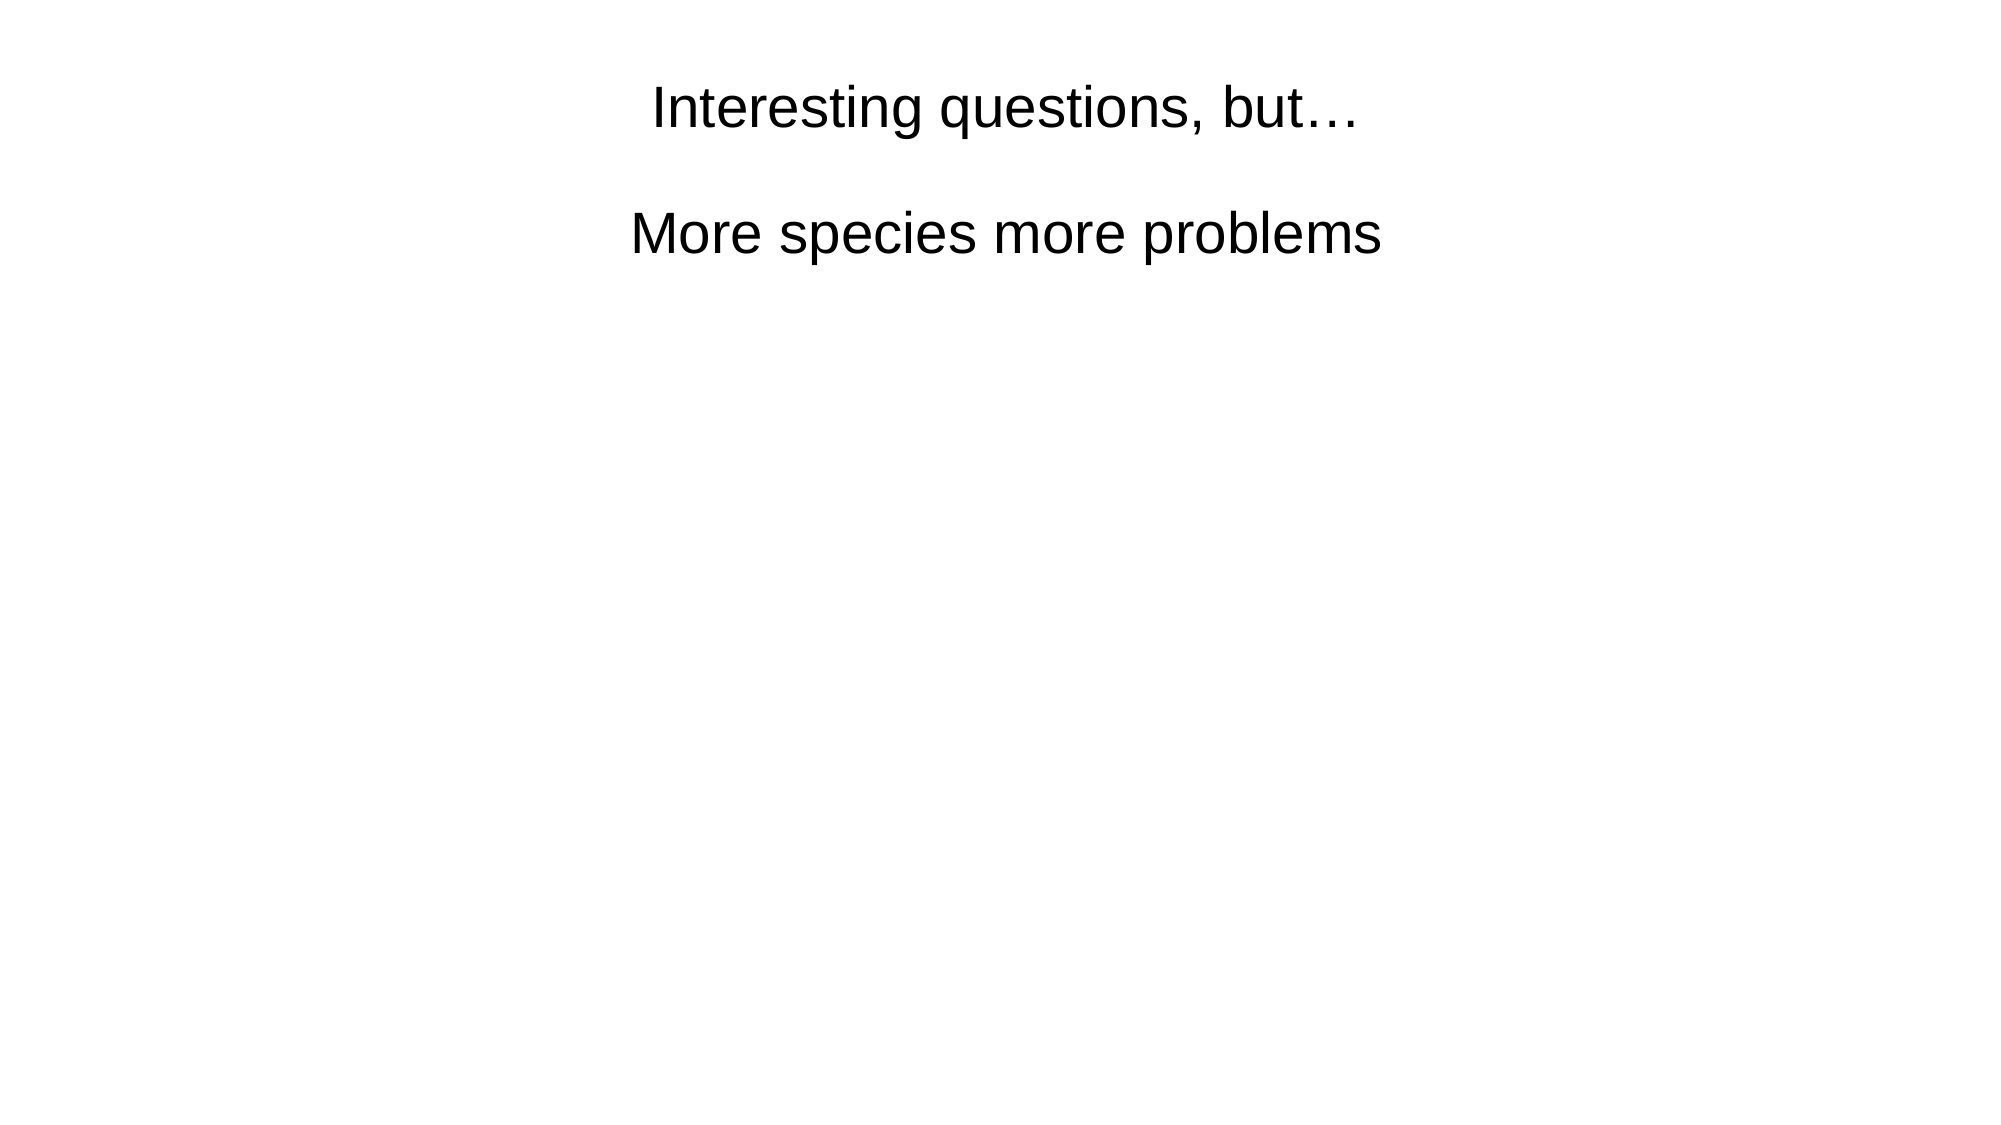

# Interesting questions, but… More species more problems